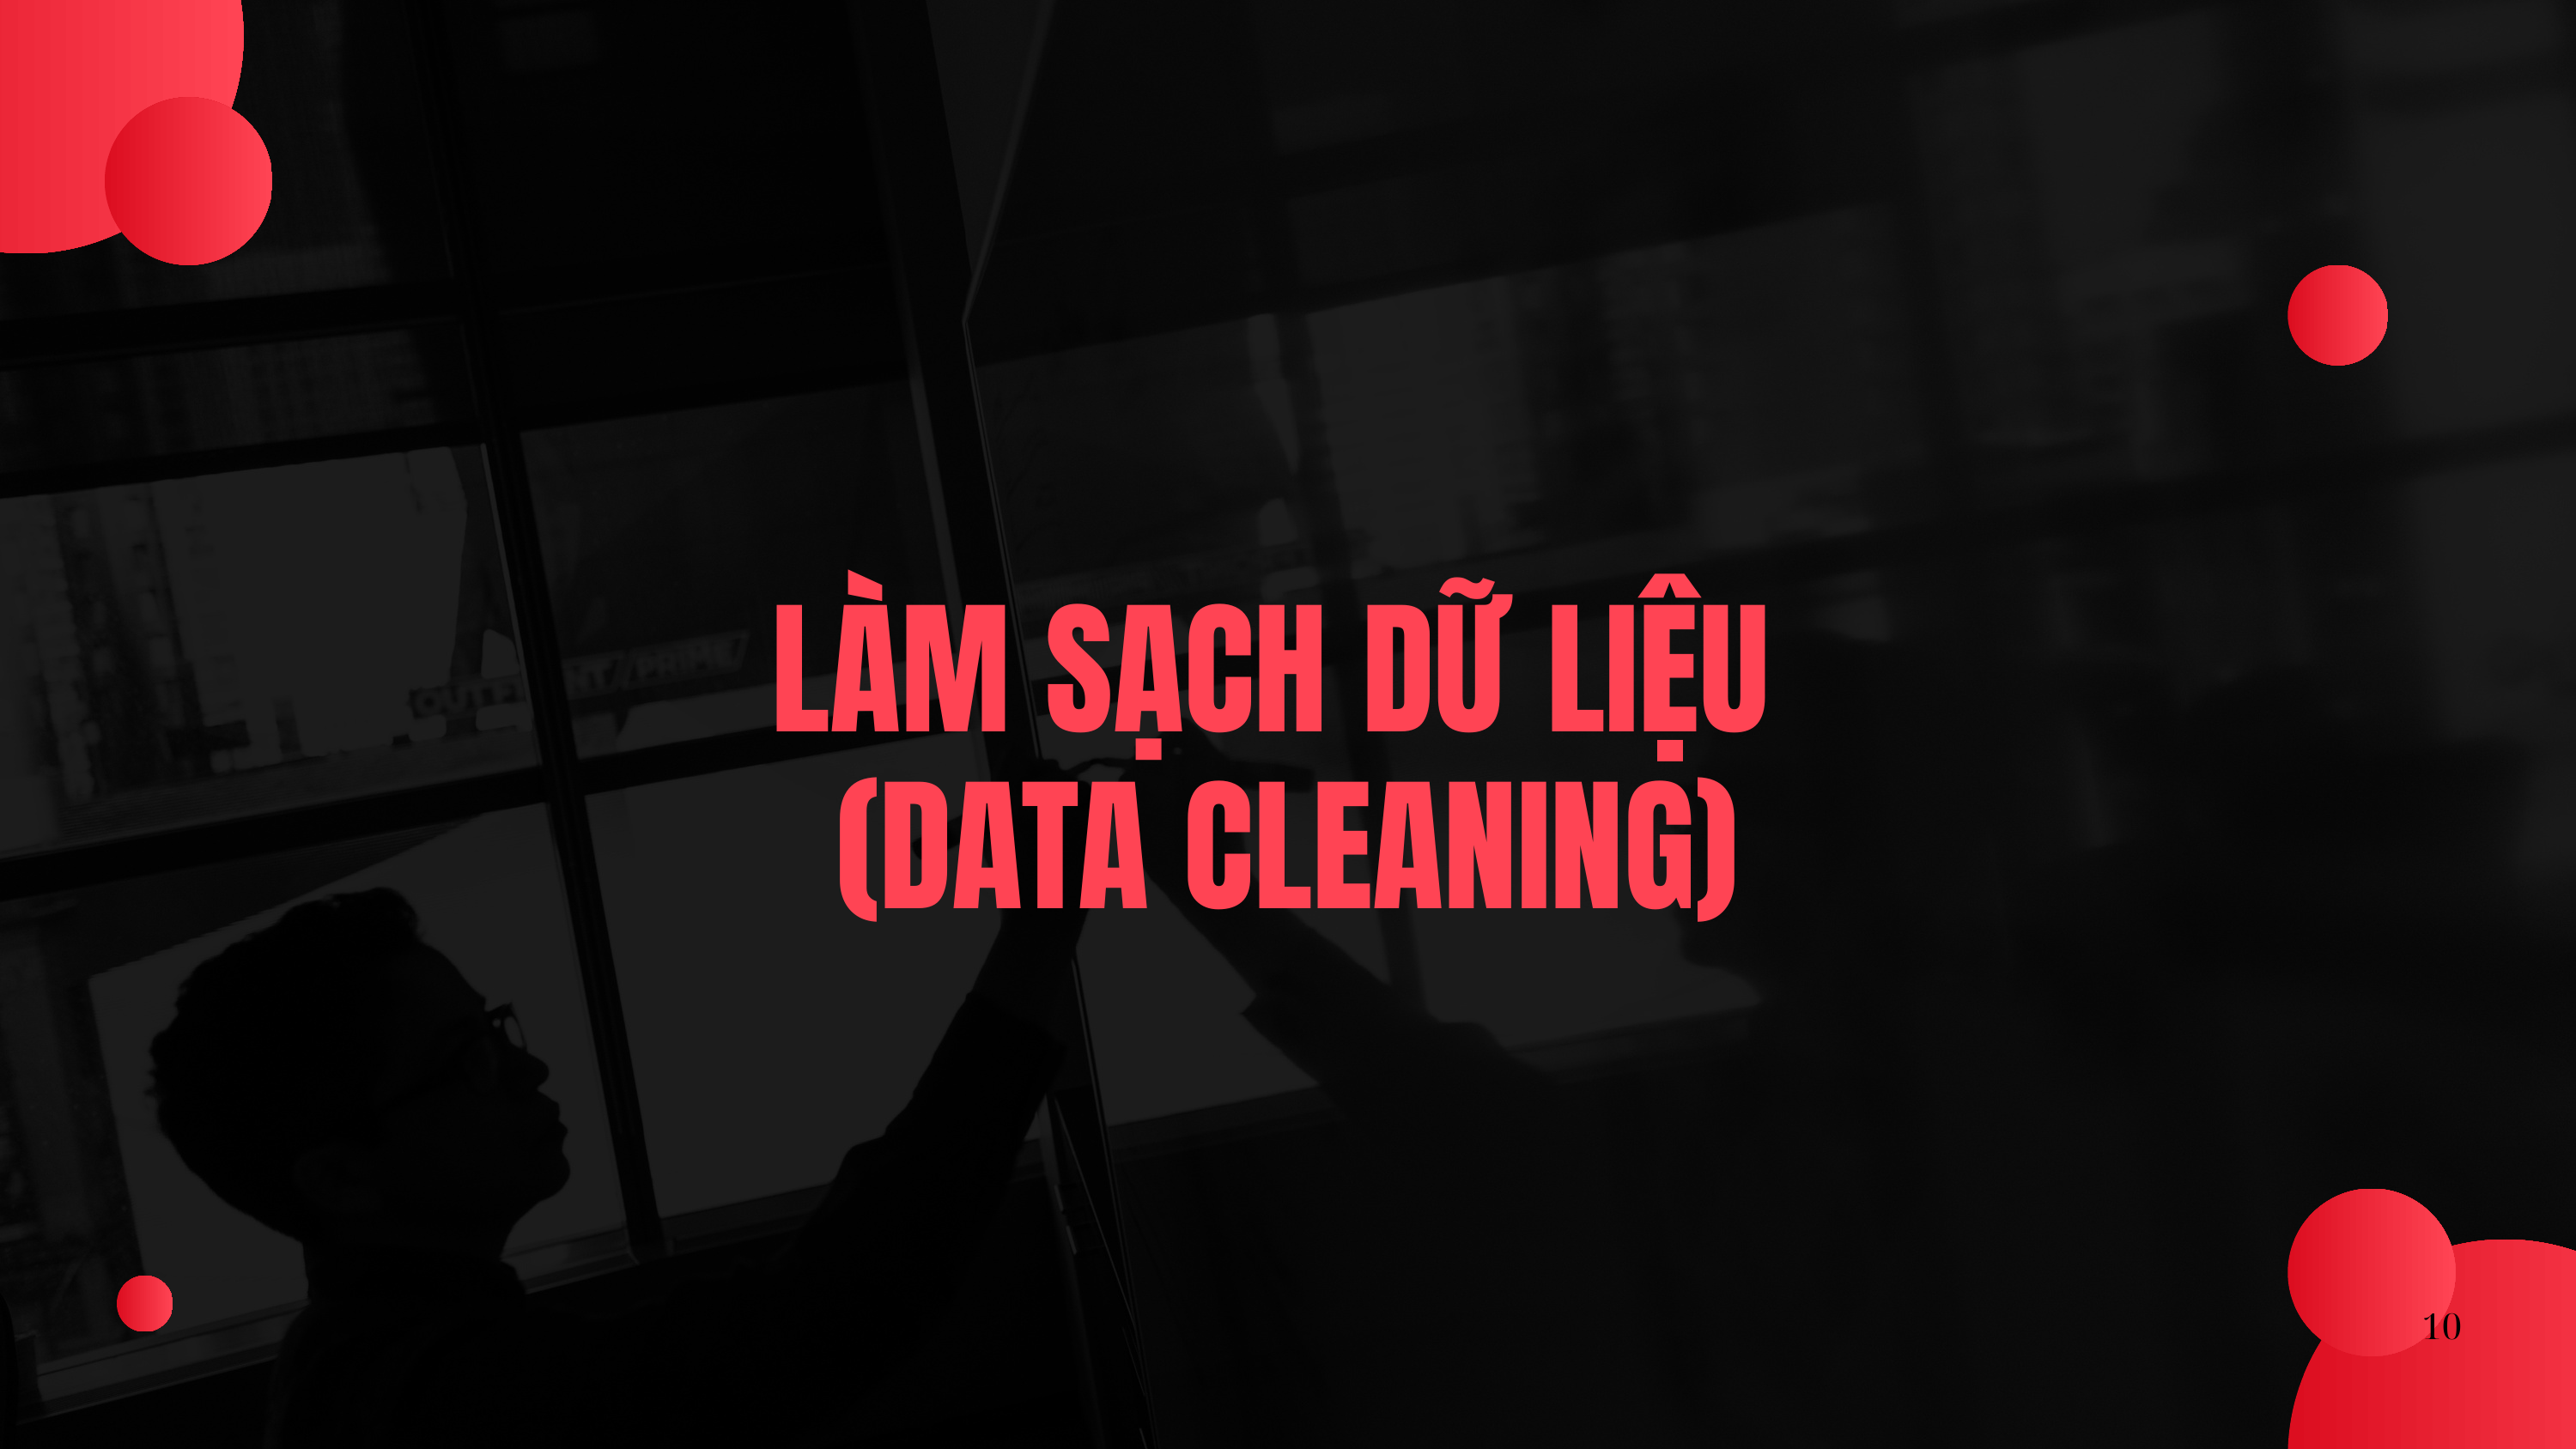

LÀM SẠCH DỮ LIỆU
(DATA CLEANING)

10